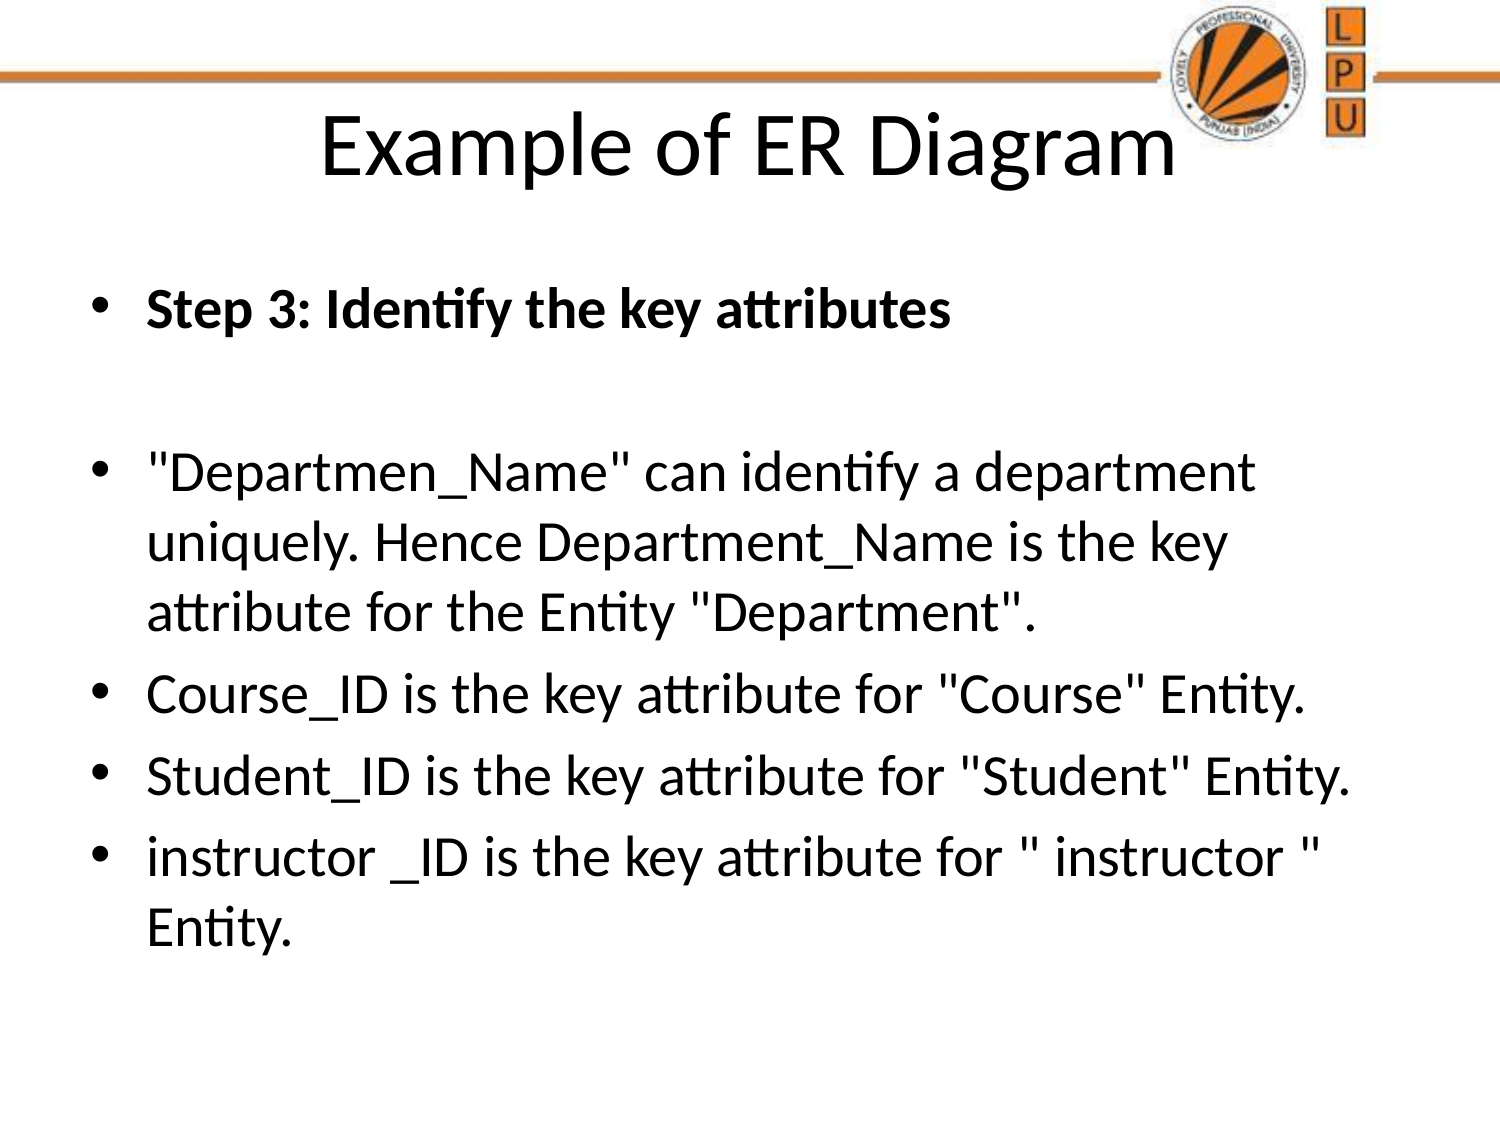

# Example of ER Diagram
Step 3: Identify the key attributes

"Departmen_Name" can identify a department uniquely. Hence Department_Name is the key attribute for the Entity "Department".
Course_ID is the key attribute for "Course" Entity.
Student_ID is the key attribute for "Student" Entity.
instructor _ID is the key attribute for " instructor " Entity.